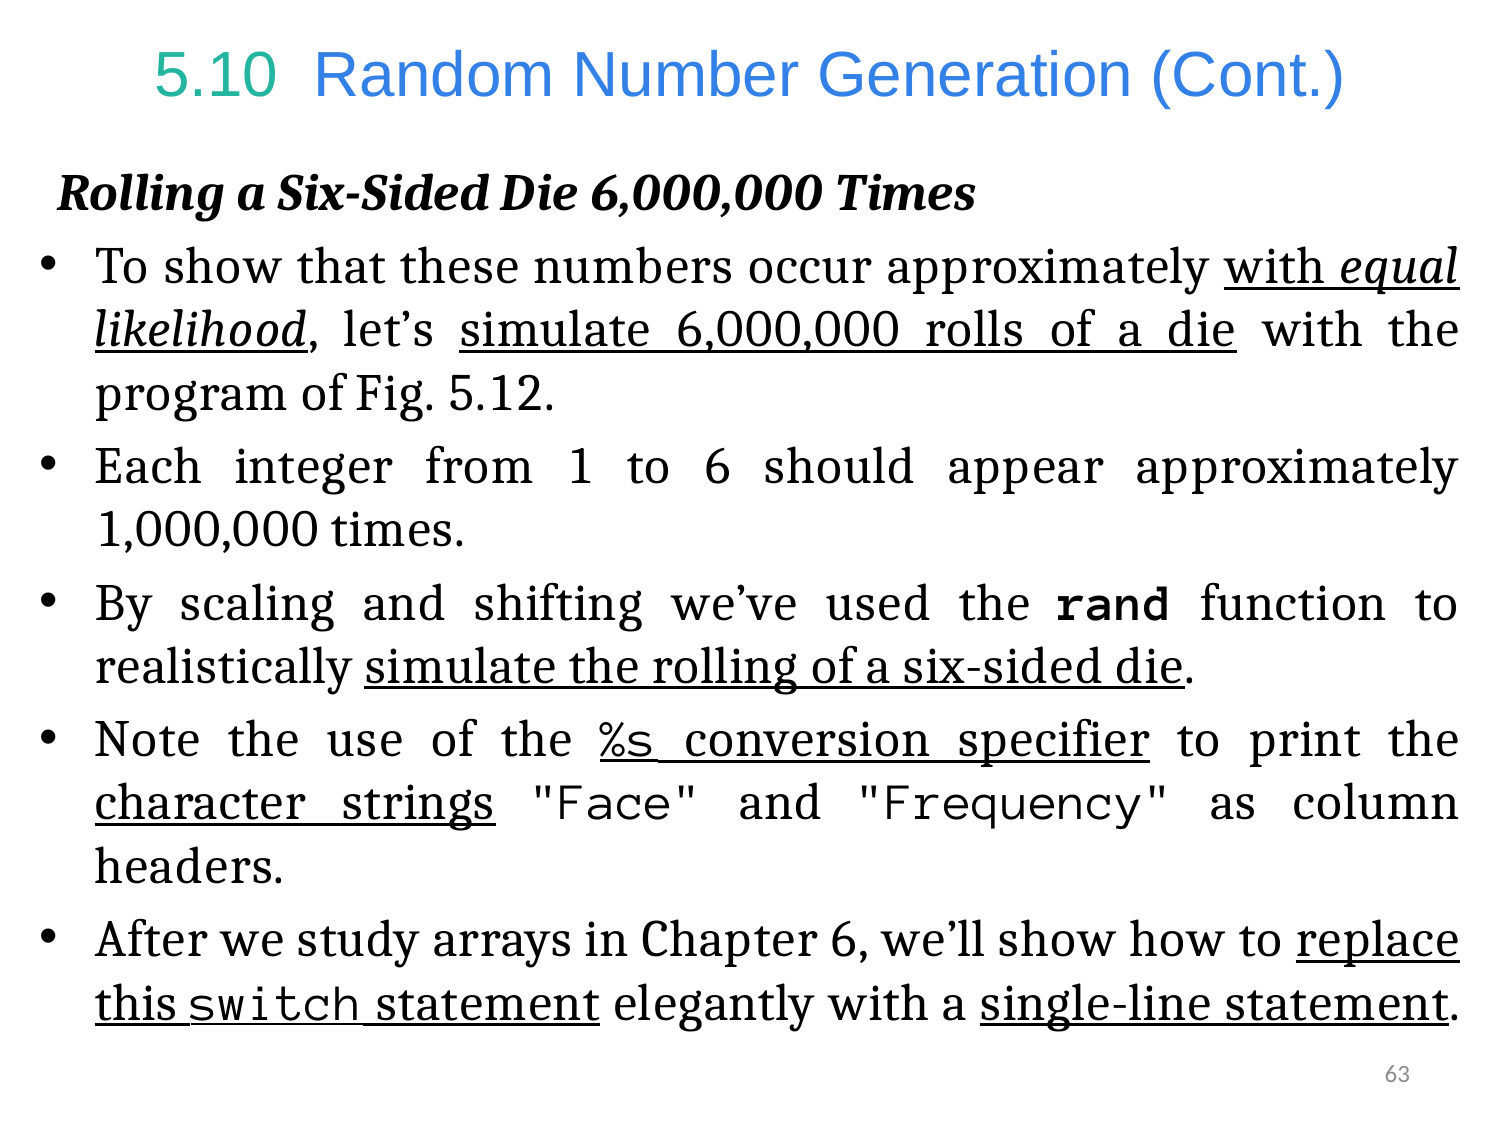

# 5.10  Random Number Generation (Cont.)
Rolling a Six-Sided Die 6,000,000 Times
To show that these numbers occur approximately with equal likelihood, let’s simulate 6,000,000 rolls of a die with the program of Fig. 5.12.
Each integer from 1 to 6 should appear approximately 1,000,000 times.
By scaling and shifting we’ve used the rand function to realistically simulate the rolling of a six-sided die.
Note the use of the %s conversion specifier to print the character strings "Face" and "Frequency" as column headers.
After we study arrays in Chapter 6, we’ll show how to replace this switch statement elegantly with a single-line statement.

63